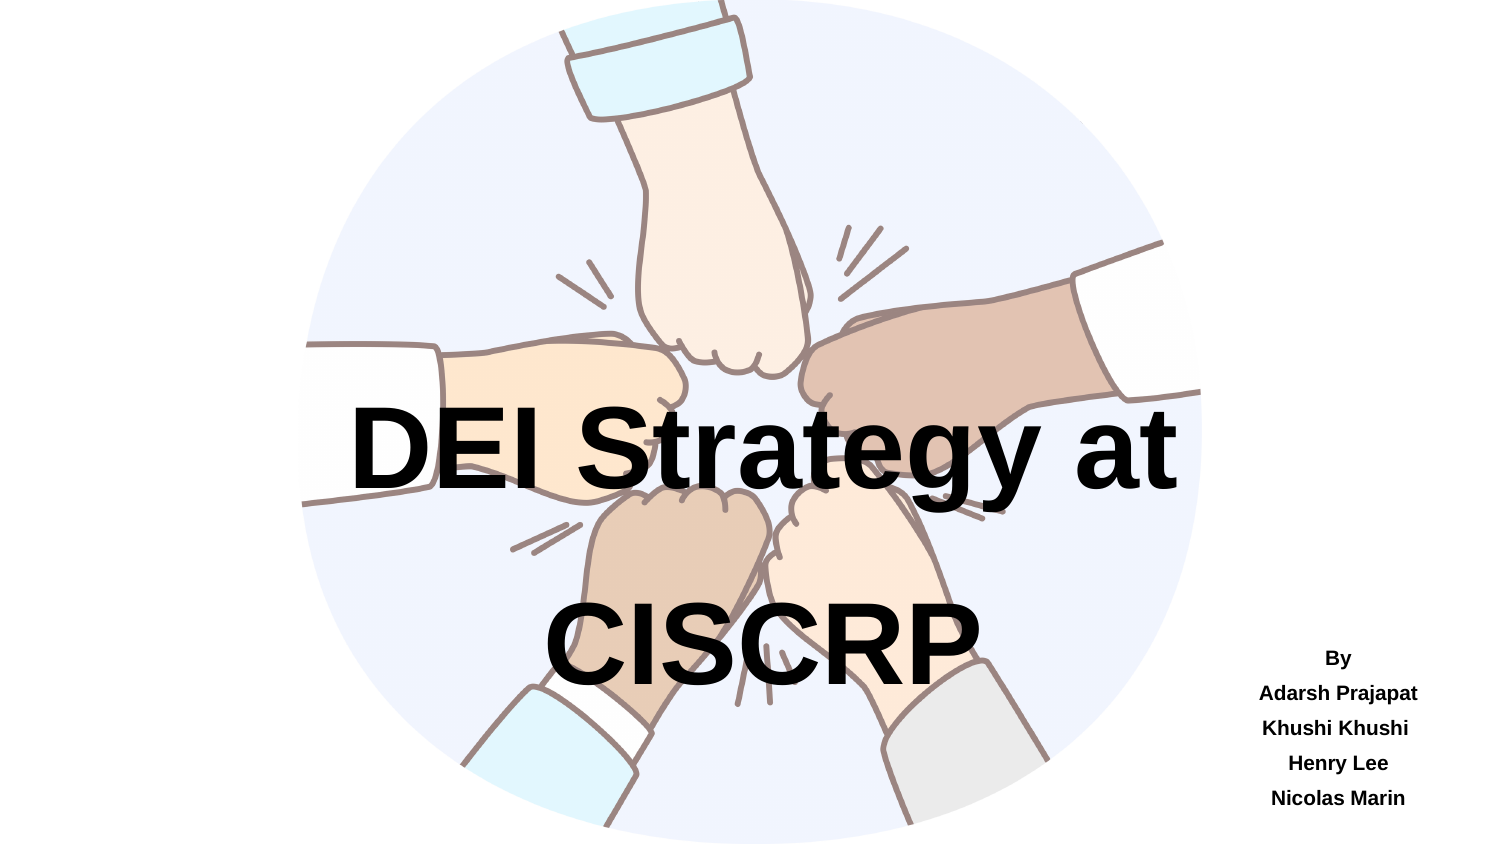

DEI Strategy at CISCRP
By
Adarsh Prajapat
Khushi Khushi
Henry Lee
Nicolas Marin